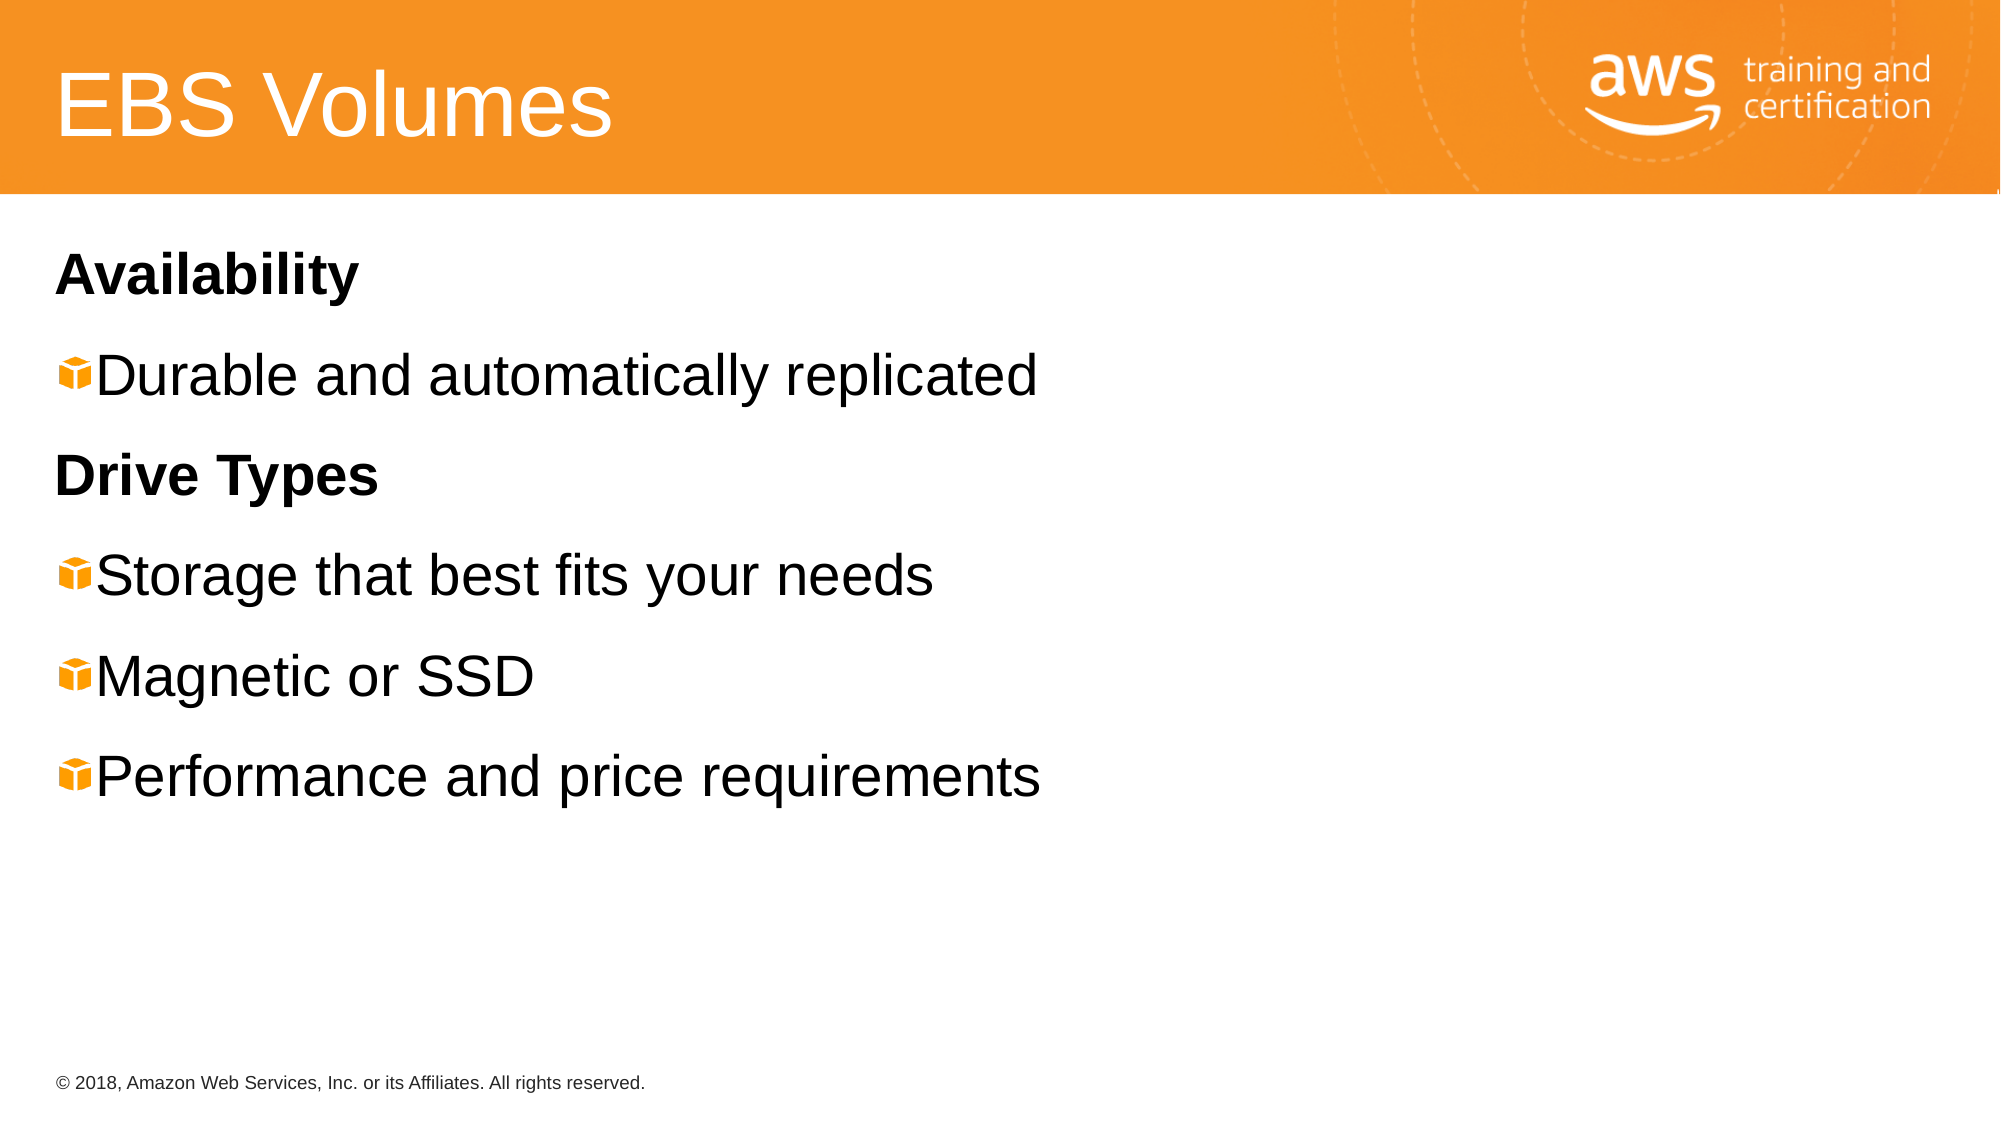

# EBS Volumes
Availability
Durable and automatically replicated
Drive Types
Storage that best fits your needs
Magnetic or SSD
Performance and price requirements